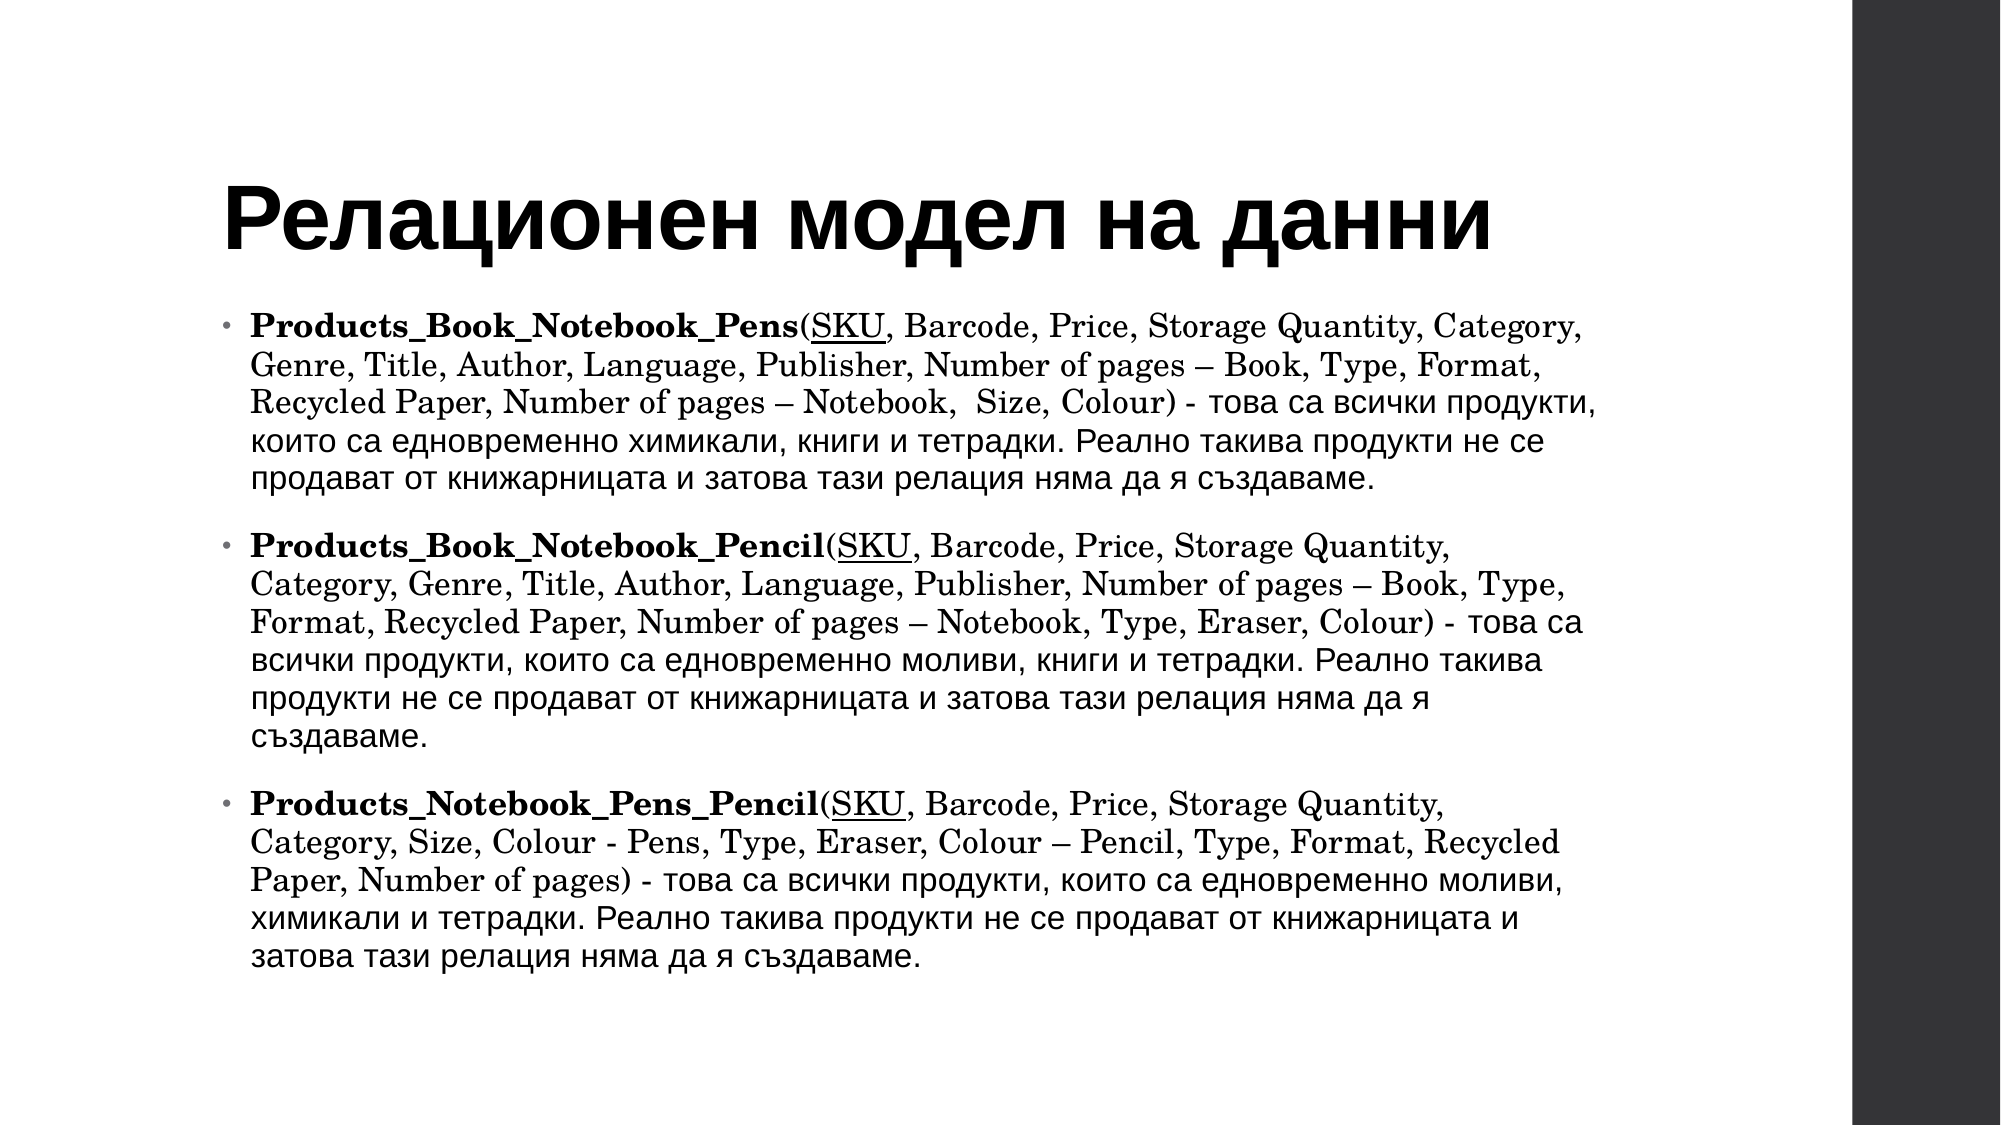

# Релационен модел на данни
Products_Book_Notebook_Pens(SKU, Barcode, Price, Storage Quantity, Category, Genre, Title, Author, Language, Publisher, Number of pages – Book, Type, Format, Recycled Paper, Number of pages – Notebook,  Size, Colour) - това са всички продукти, които са едновременно химикали, книги и тетрадки. Реално такива продукти не се продават от книжарницата и затова тази релация няма да я създаваме.
Products_Book_Notebook_Pencil(SKU, Barcode, Price, Storage Quantity, Category, Genre, Title, Author, Language, Publisher, Number of pages – Book, Type, Format, Recycled Paper, Number of pages – Notebook, Type, Eraser, Colour) - това са всички продукти, които са едновременно моливи, книги и тетрадки. Реално такива продукти не се продават от книжарницата и затова тази релация няма да я създаваме.
Products_Notebook_Pens_Pencil(SKU, Barcode, Price, Storage Quantity, Category, Size, Colour - Pens, Type, Eraser, Colour – Pencil, Type, Format, Recycled Paper, Number of pages) - това са всички продукти, които са едновременно моливи, химикали и тетрадки. Реално такива продукти не се продават от книжарницата и затова тази релация няма да я създаваме.